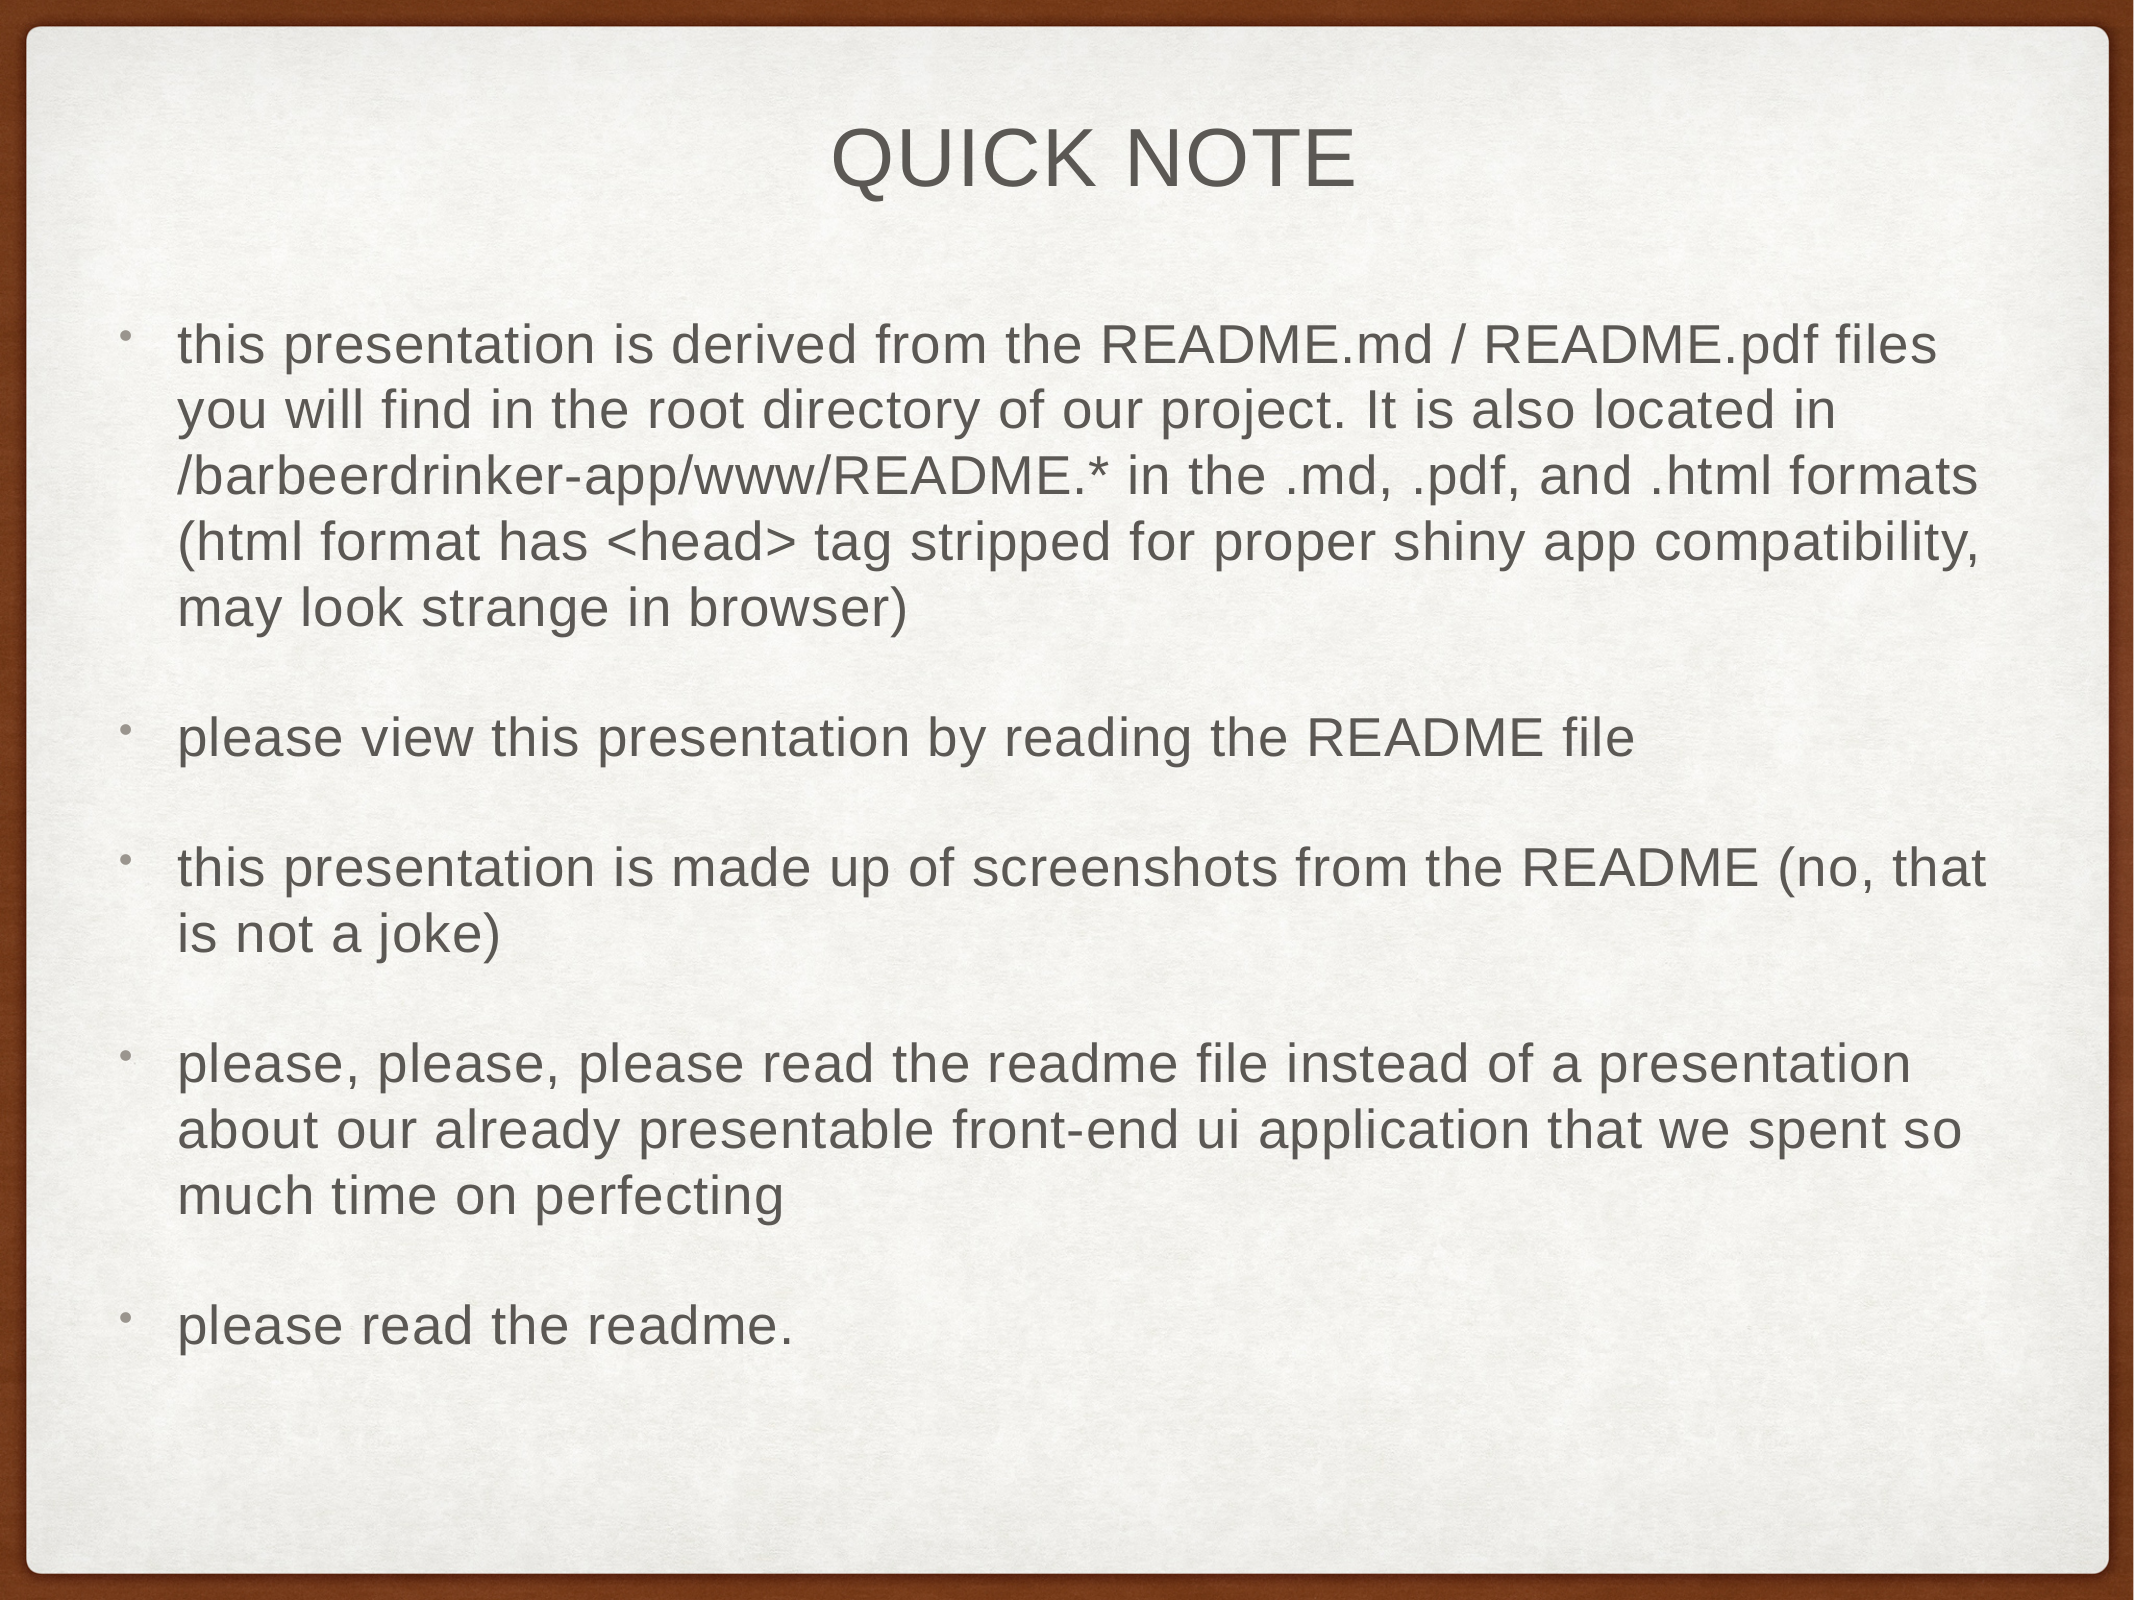

# QUICK NOTE
this presentation is derived from the README.md / README.pdf files you will find in the root directory of our project. It is also located in /barbeerdrinker-app/www/README.* in the .md, .pdf, and .html formats (html format has <head> tag stripped for proper shiny app compatibility, may look strange in browser)
please view this presentation by reading the README file
this presentation is made up of screenshots from the README (no, that is not a joke)
please, please, please read the readme file instead of a presentation about our already presentable front-end ui application that we spent so much time on perfecting
please read the readme.